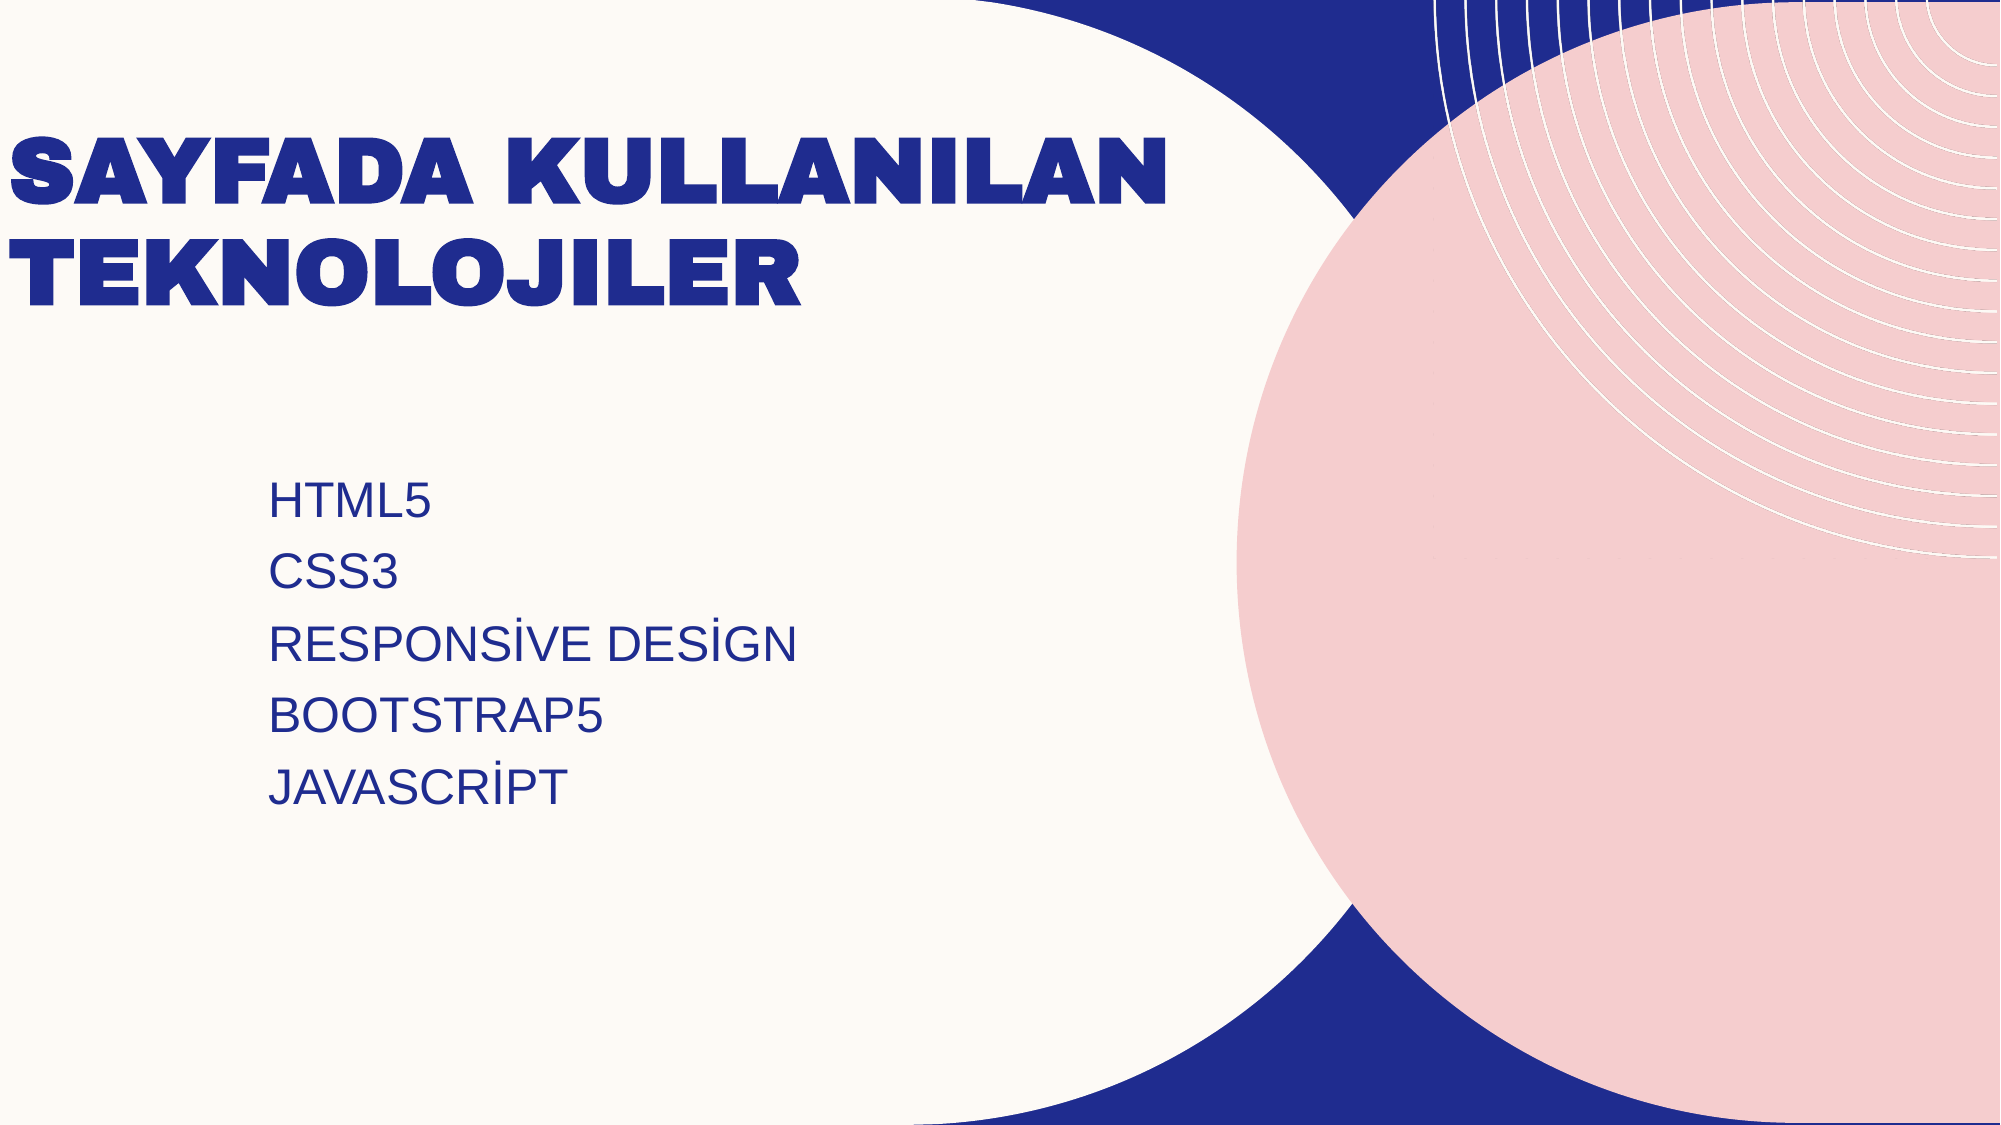

# Sayfada kullanılan teknolojiler
HTML5
CSS3
RESPONSİVE DESİGN
BOOTSTRAP5
JAVASCRİPT